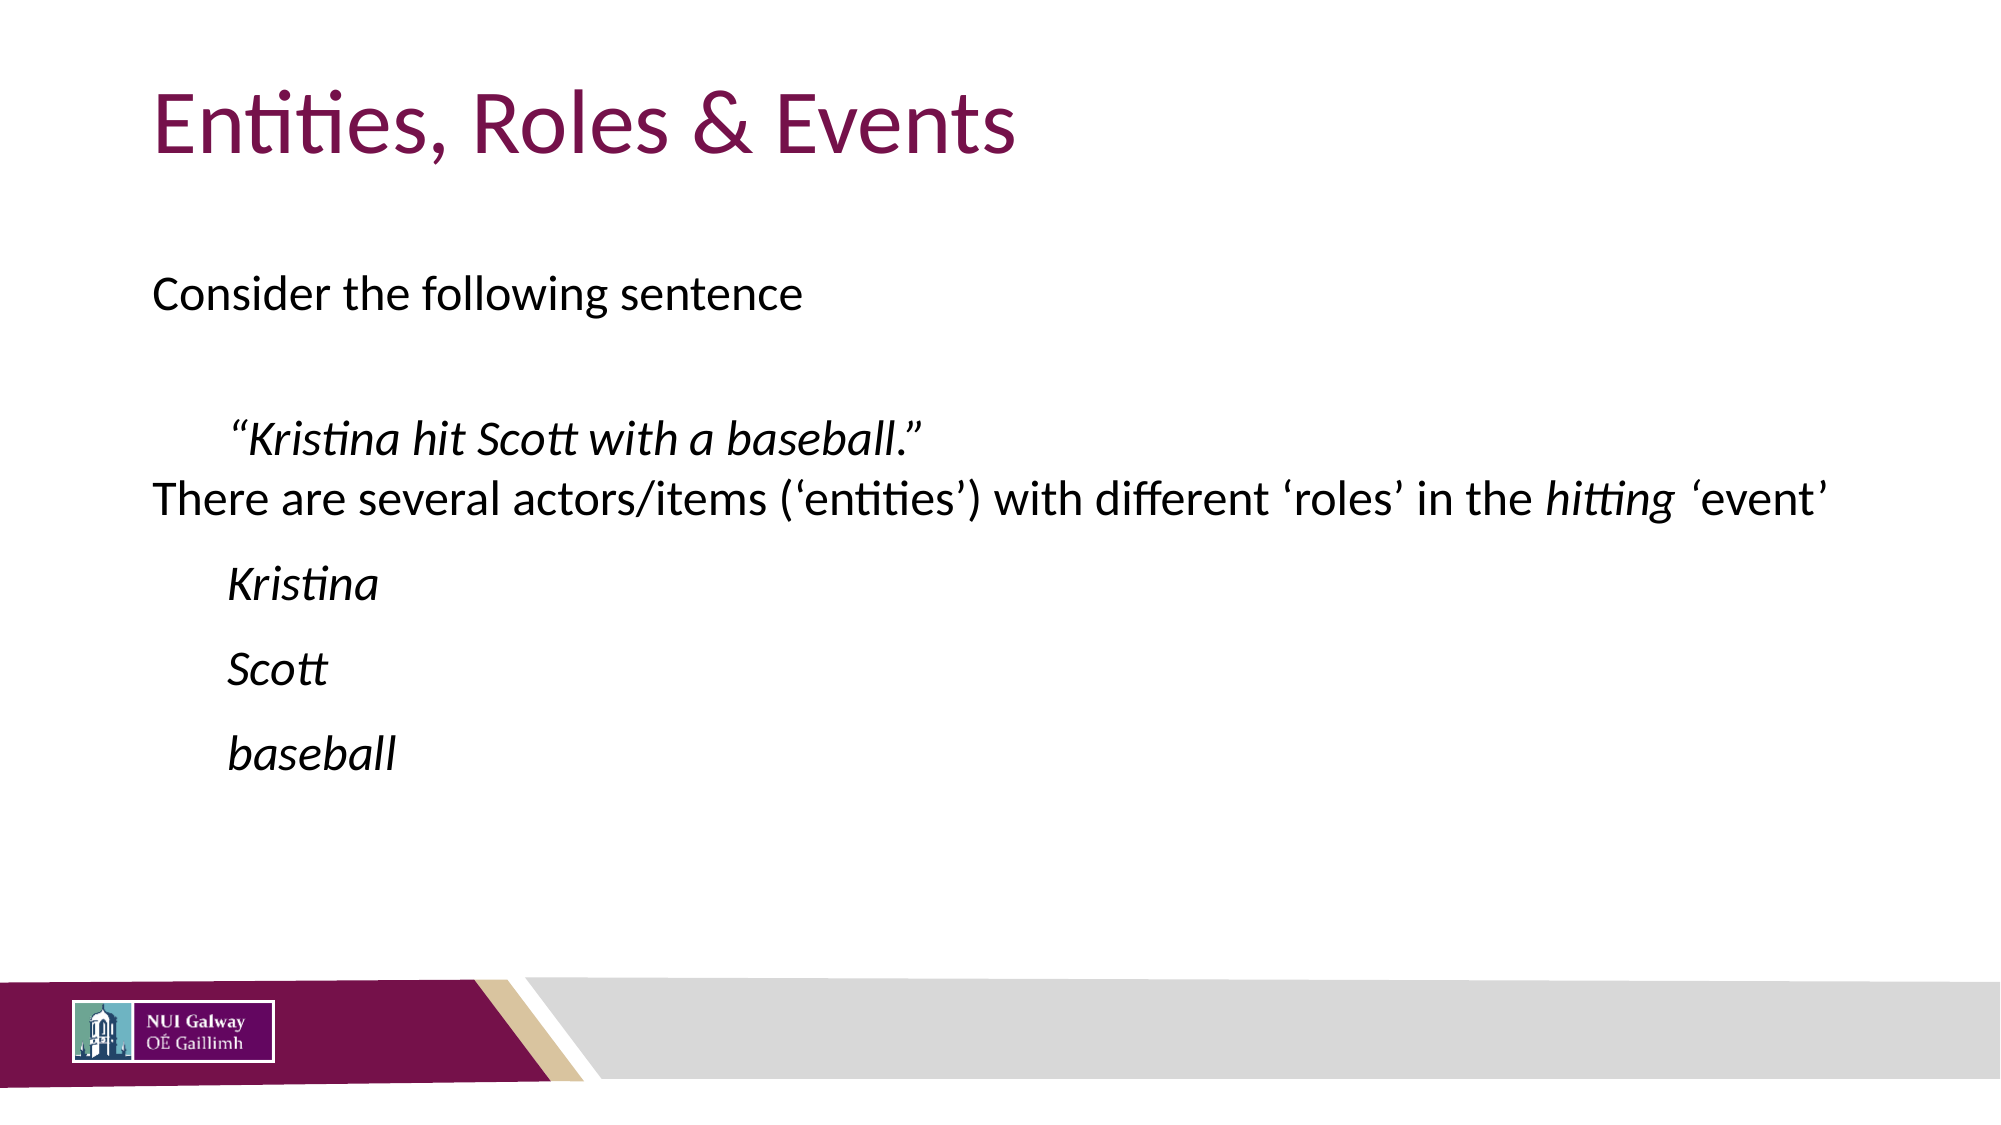

# Entities, Roles & Events
Consider the following sentence
“Kristina hit Scott with a baseball.”
There are several actors/items (‘entities’) with different ‘roles’ in the hitting ‘event’
Kristina
Scott
baseball